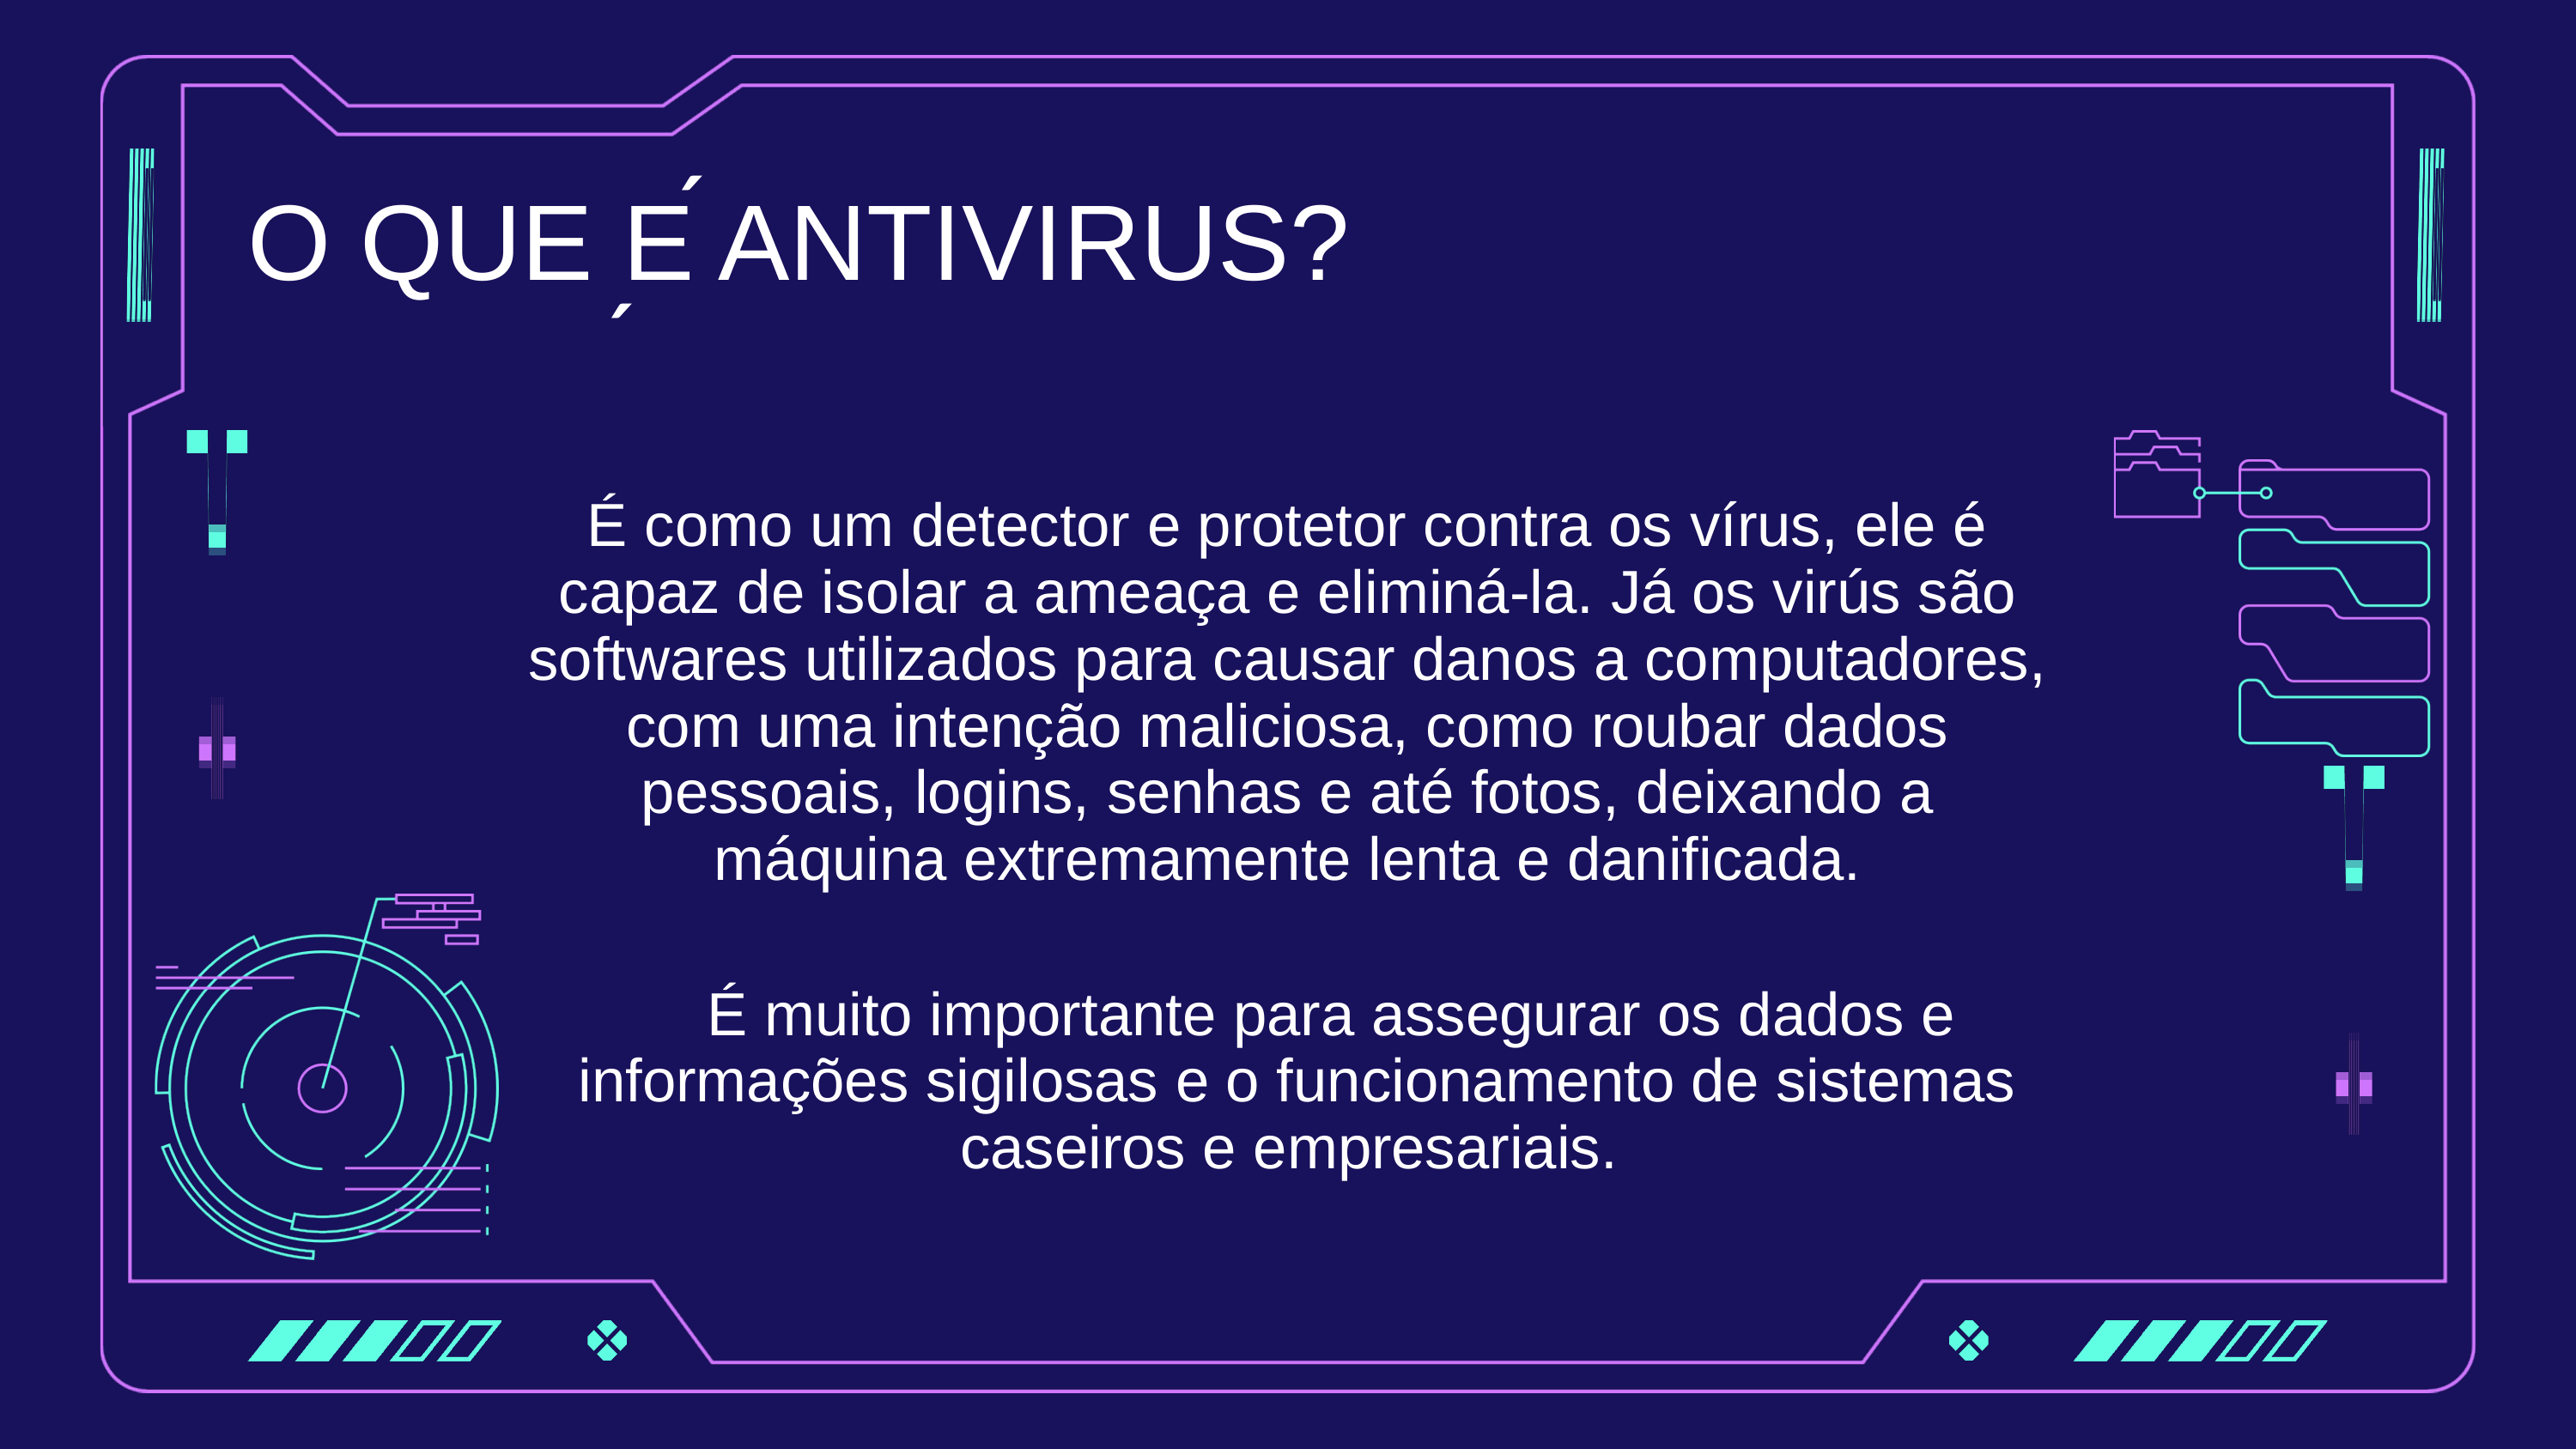

´
O QUE E ANTIVIRUS?

´

É como um detector e protetor contra os vírus, ele é capaz de isolar a ameaça e eliminá-la. Já os virús são softwares utilizados para causar danos a computadores, com uma intenção maliciosa, como roubar dados pessoais, logins, senhas e até fotos, deixando a máquina extremamente lenta e danificada.

    É muito importante para assegurar os dados e informações sigilosas e o funcionamento de sistemas caseiros e empresariais.